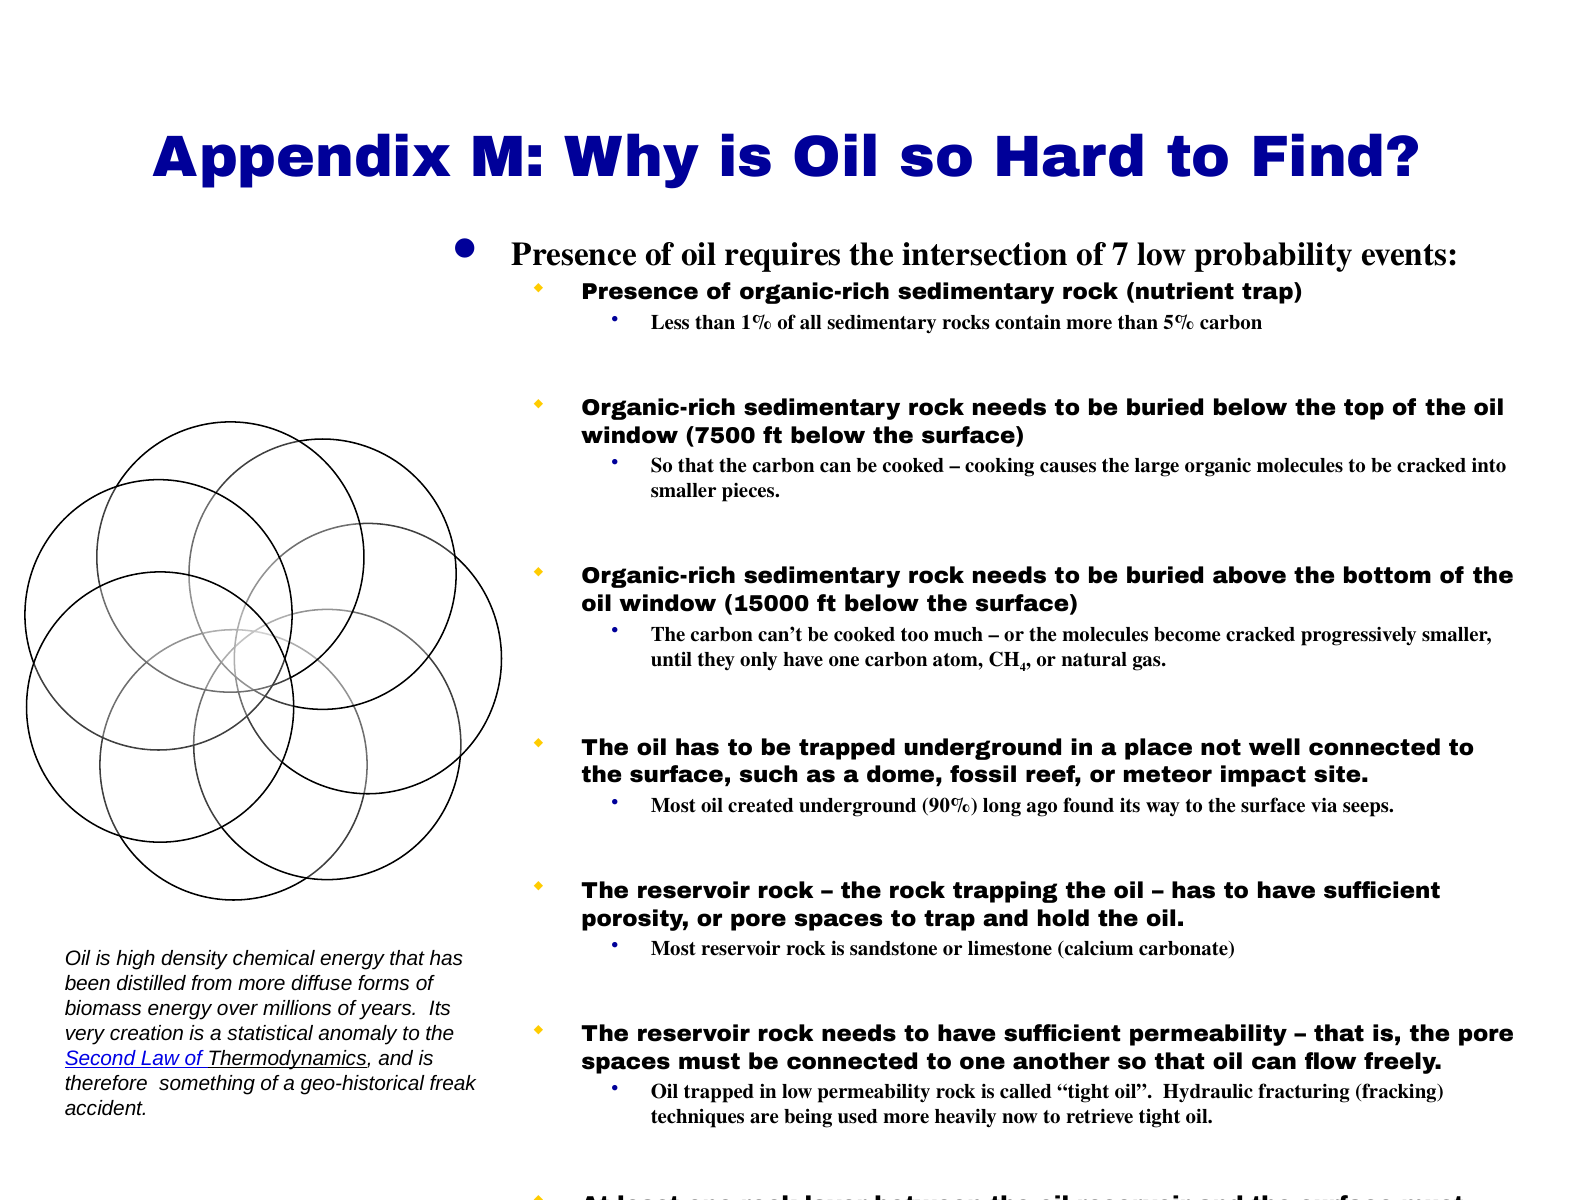

# Appendix M: Why is Oil so Hard to Find?
Presence of oil requires the intersection of 7 low probability events:
Presence of organic-rich sedimentary rock (nutrient trap)
Less than 1% of all sedimentary rocks contain more than 5% carbon

Organic-rich sedimentary rock needs to be buried below the top of the oil window (7500 ft below the surface)
So that the carbon can be cooked – cooking causes the large organic molecules to be cracked into smaller pieces.

Organic-rich sedimentary rock needs to be buried above the bottom of the oil window (15000 ft below the surface)
The carbon can’t be cooked too much – or the molecules become cracked progressively smaller, until they only have one carbon atom, CH4, or natural gas.

The oil has to be trapped underground in a place not well connected to the surface, such as a dome, fossil reef, or meteor impact site.
Most oil created underground (90%) long ago found its way to the surface via seeps.

The reservoir rock – the rock trapping the oil – has to have sufficient porosity, or pore spaces to trap and hold the oil.
Most reservoir rock is sandstone or limestone (calcium carbonate)

The reservoir rock needs to have sufficient permeability – that is, the pore spaces must be connected to one another so that oil can flow freely.
Oil trapped in low permeability rock is called “tight oil”.  Hydraulic fracturing (fracking) techniques are being used more heavily now to retrieve tight oil.

At least one rock layer between the oil reservoir and the surface must have a leak tight seal – like a salt dome.
A billion barrel oil field leaking one drop per second will lose all its oil in 100M years.  The middle of the Cretaceous period was 100M years ago, and many oilfields are older than that.

Oil is high density chemical energy that has been distilled from more diffuse forms of biomass energy over millions of years.  Its very creation is a statistical anomaly to the Second Law of Thermodynamics, and is therefore  something of a geo-historical freak accident.